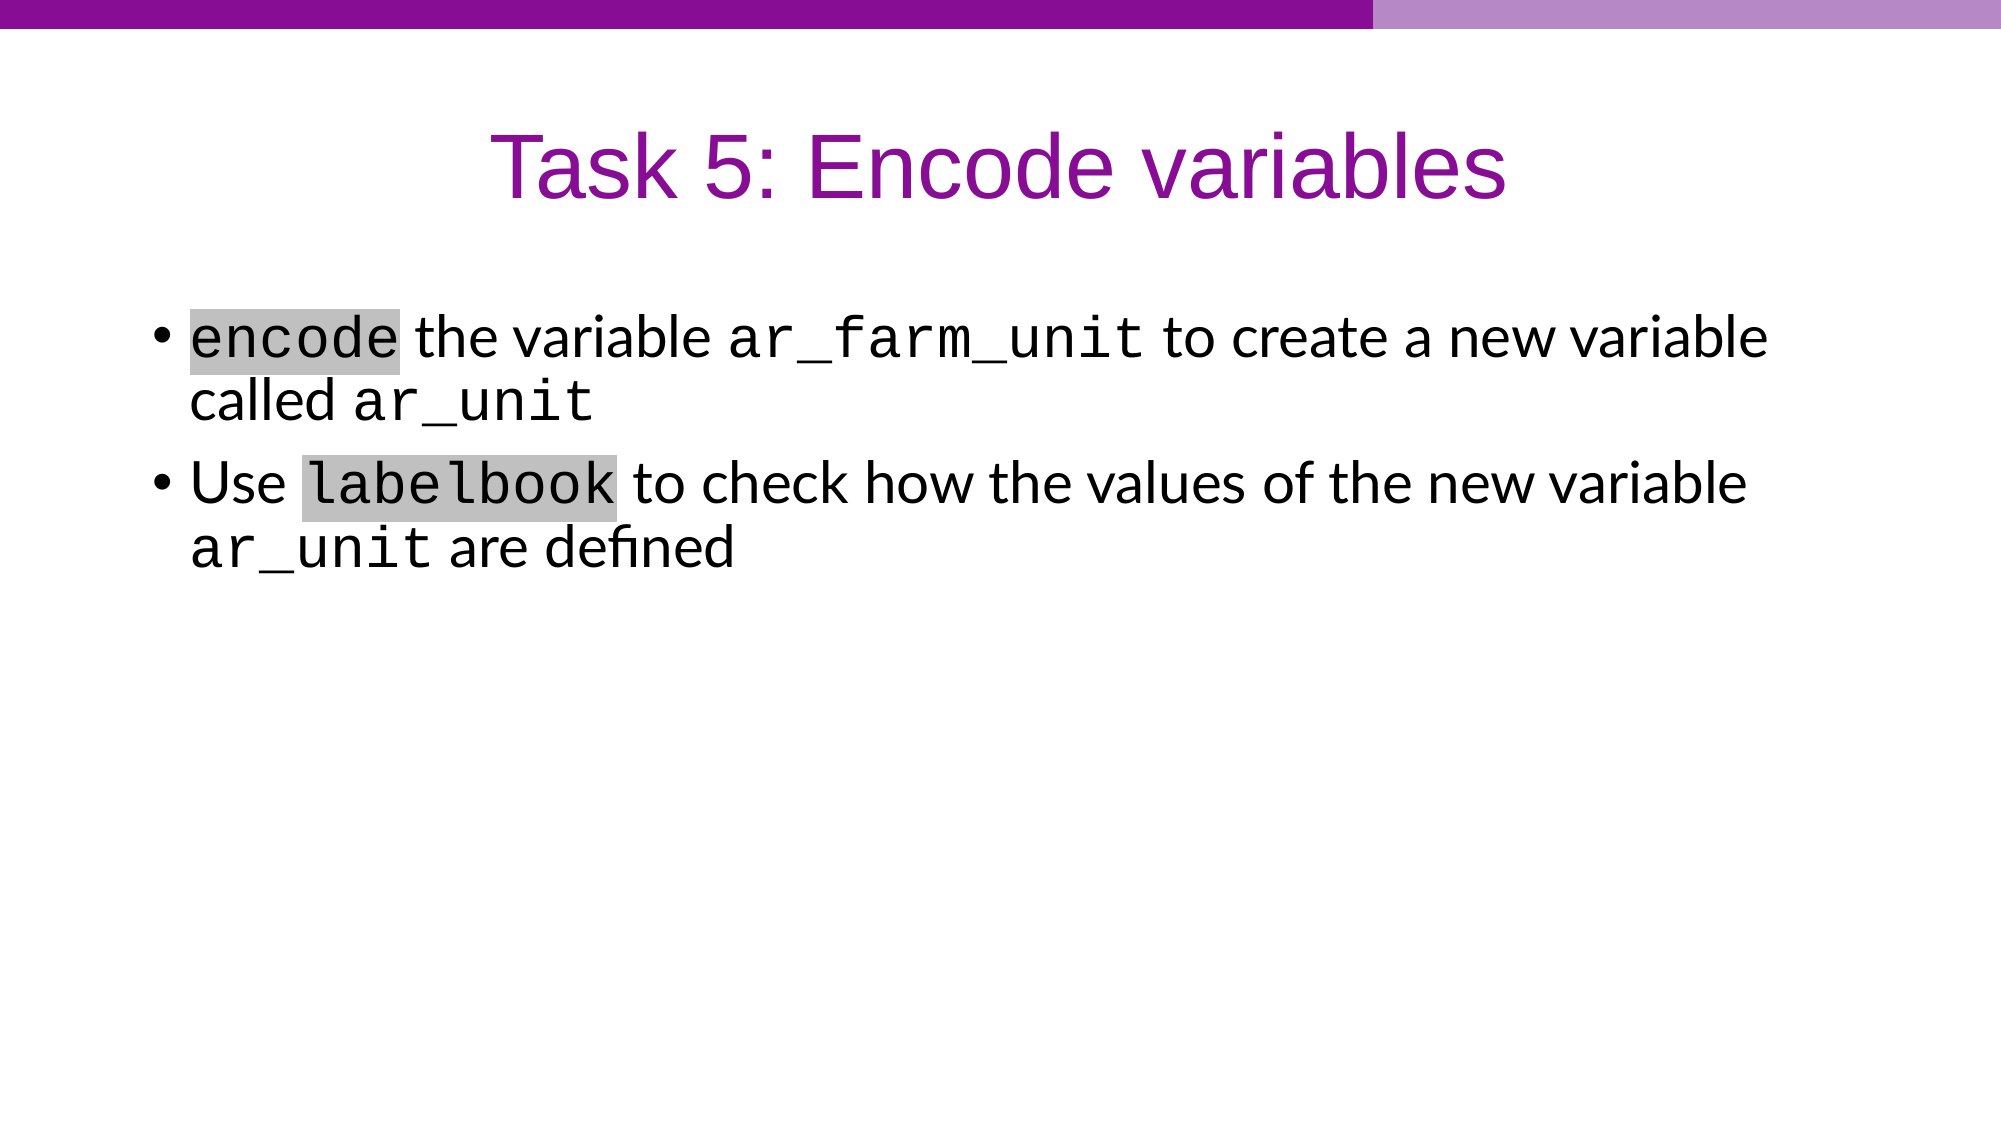

# Task 5: Encode variables
encode the variable ar_farm_unit to create a new variable called ar_unit
Use labelbook to check how the values of the new variable ar_unit are defined